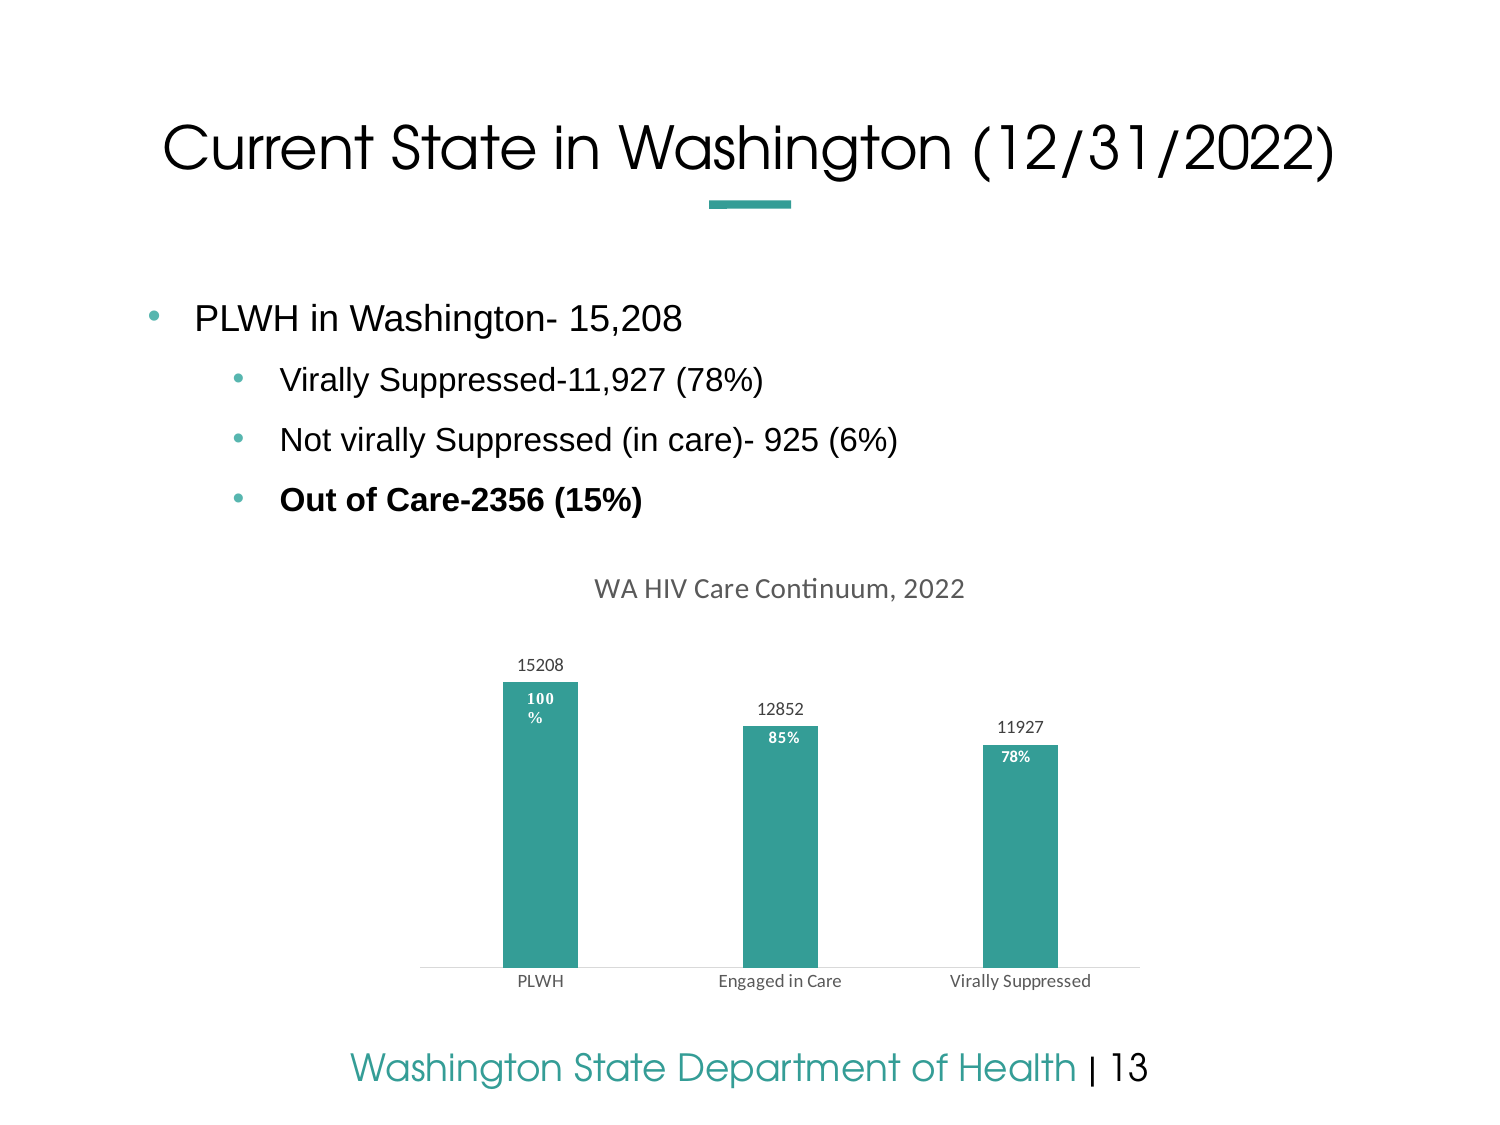

# Current State in Washington (12/31/2022)
PLWH in Washington- 15,208
Virally Suppressed-11,927 (78%)
Not virally Suppressed (in care)- 925 (6%)
Out of Care-2356 (15%)

### Chart: WA HIV Care Continuum, 2022

| Category |  |
|---|---|
| PLWH | 1.0 |
| Engaged in Care | 0.8450815360336665 |
| Virally Suppressed | 0.78 |
78%